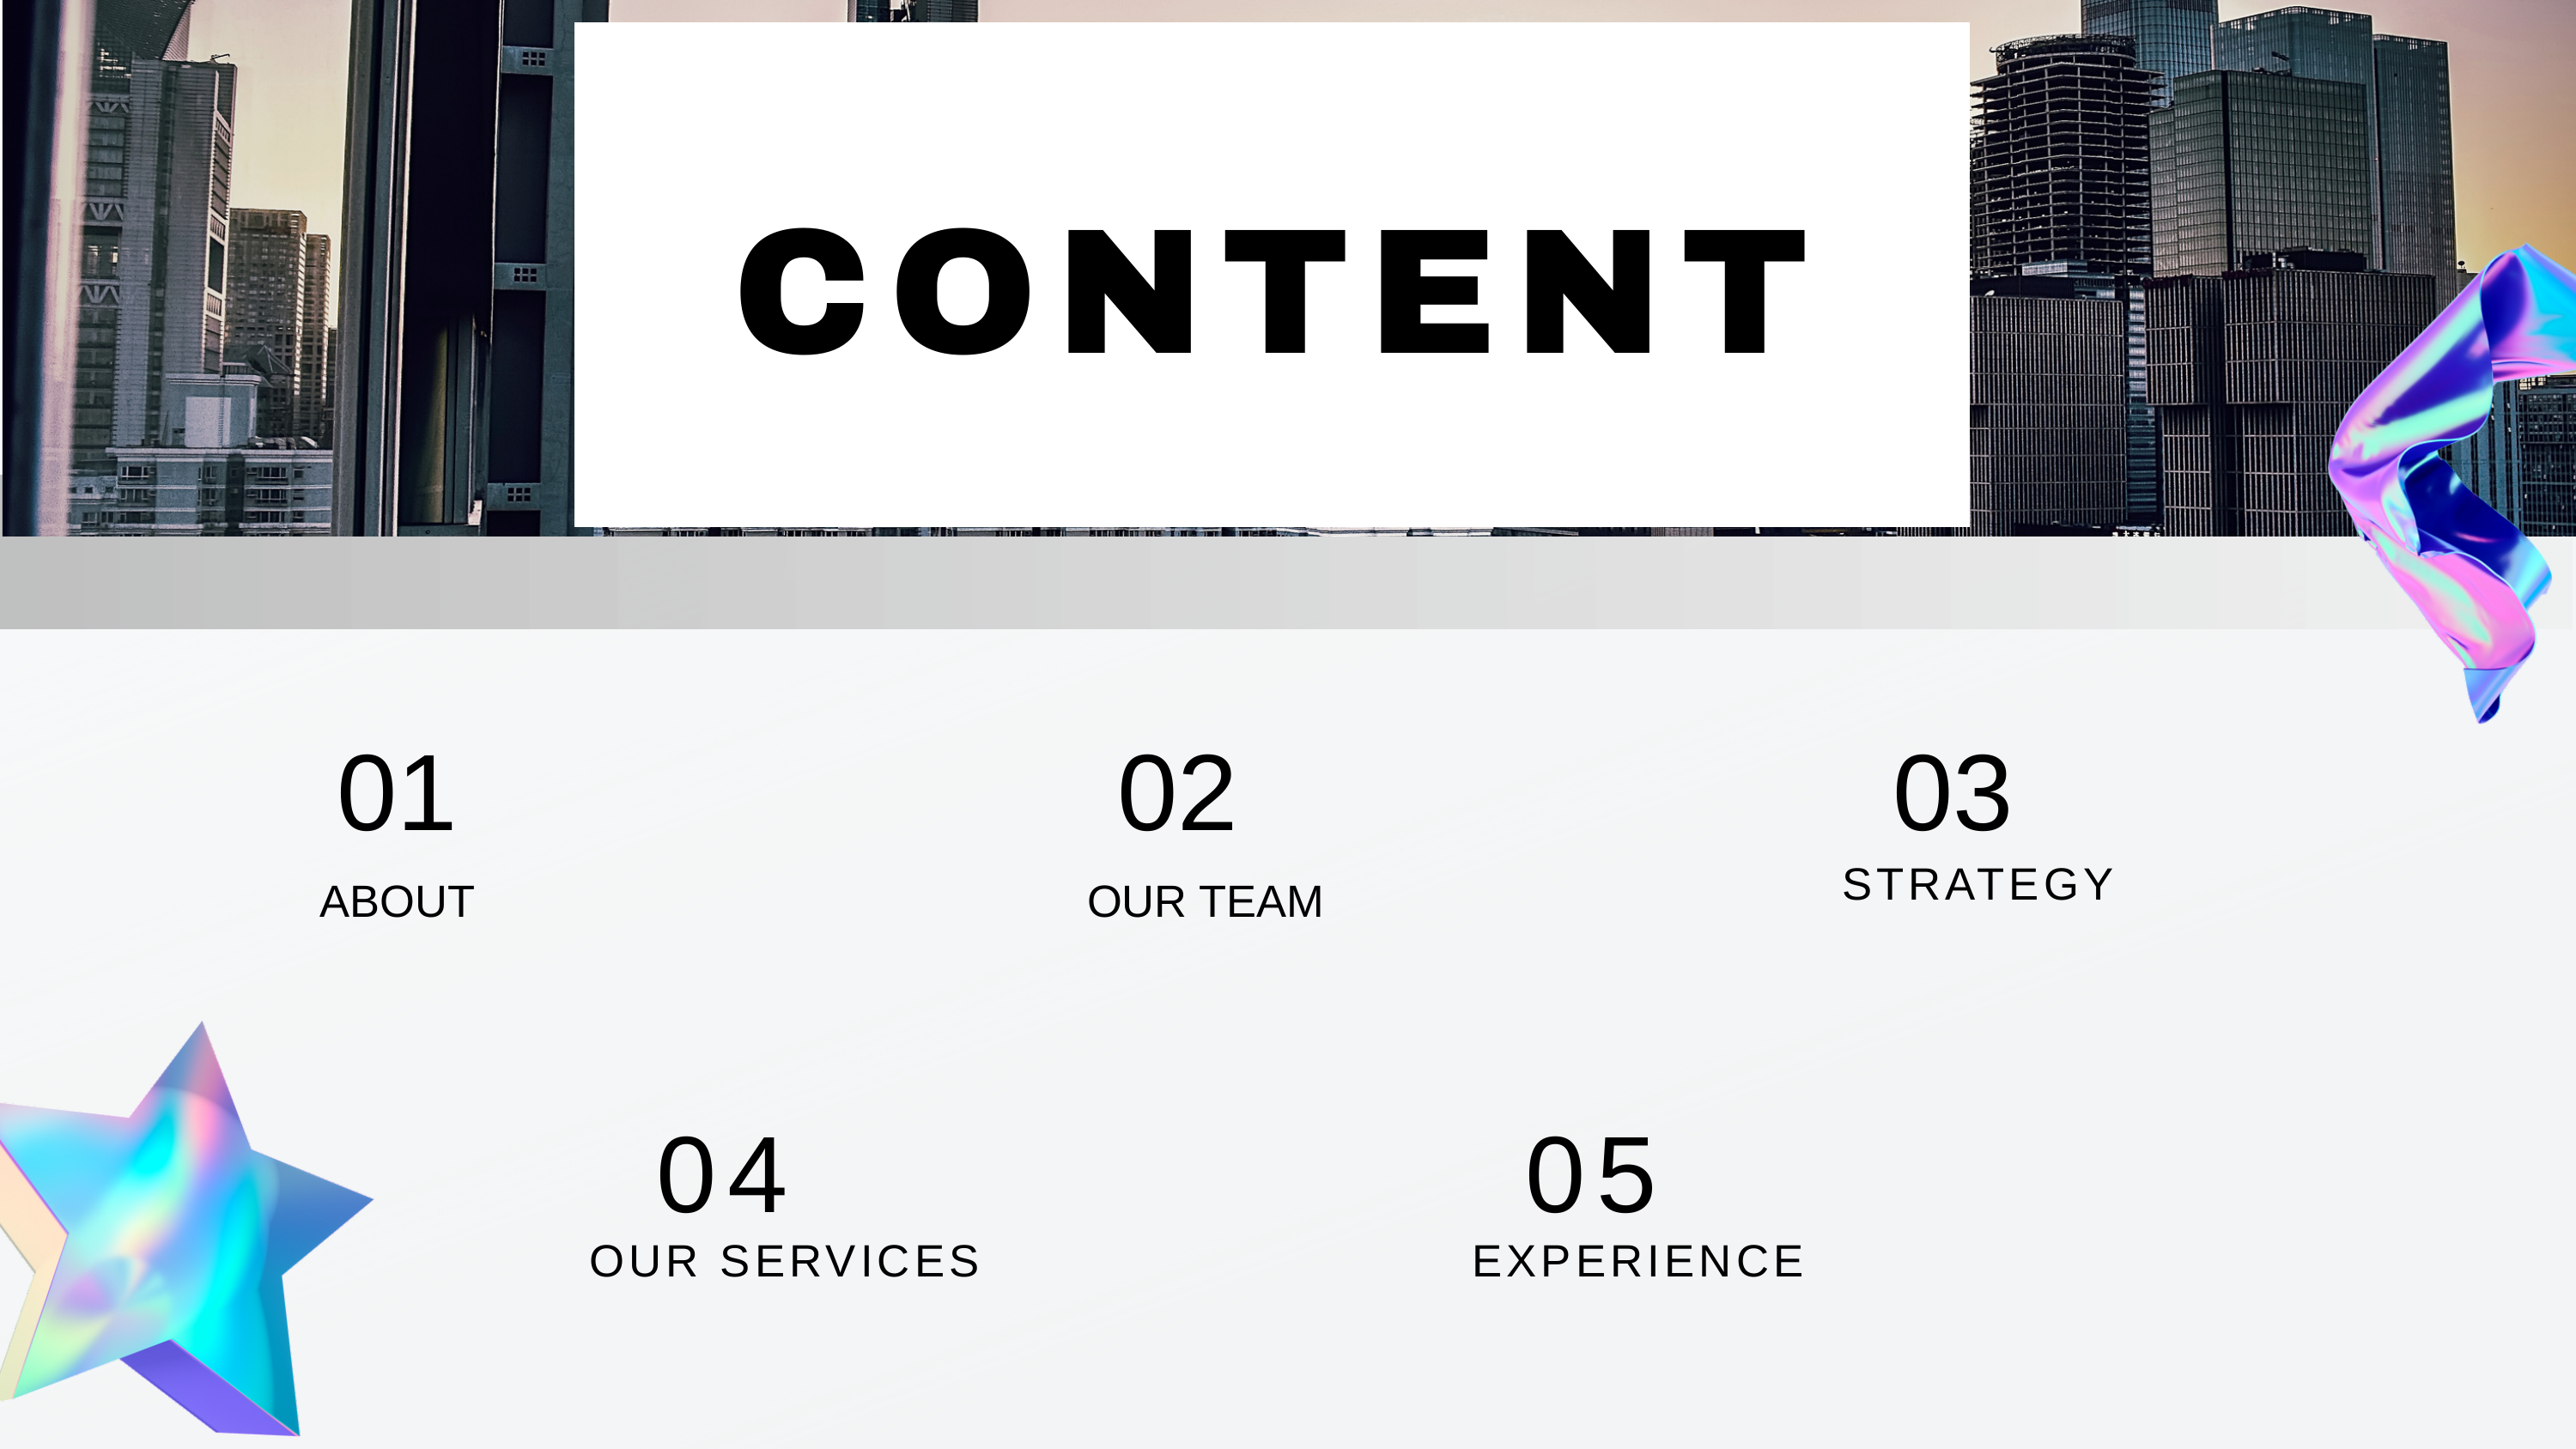

CONTENT

01
02
03
STRATEGY
ABOUT
OUR TEAM

04
05
OUR SERVICES
EXPERIENCE